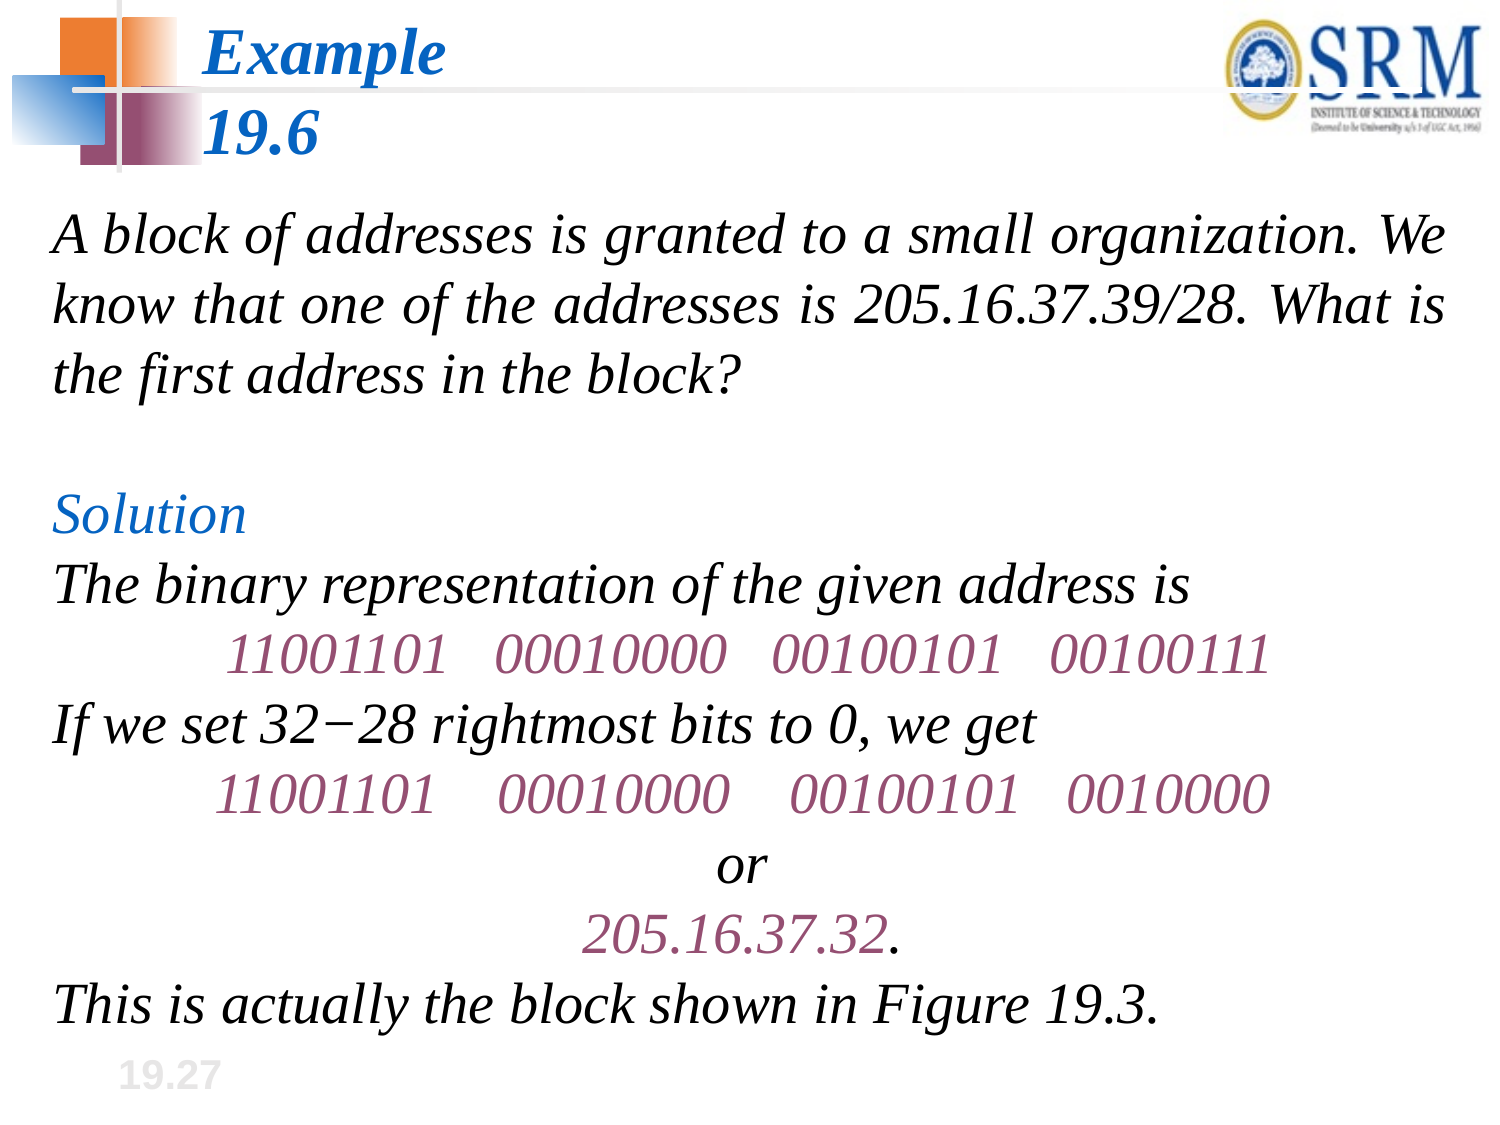

Example 19.6

A block of addresses is granted to a small organization. We know that one of the addresses is 205.16.37.39/28. What is the first address in the block?

Solution
The binary representation of the given address is
11001101   00010000   00100101   00100111
If we set 32−28 rightmost bits to 0, we get
11001101    00010000    00100101   0010000
or
205.16.37.32.
This is actually the block shown in Figure 19.3.
19.27